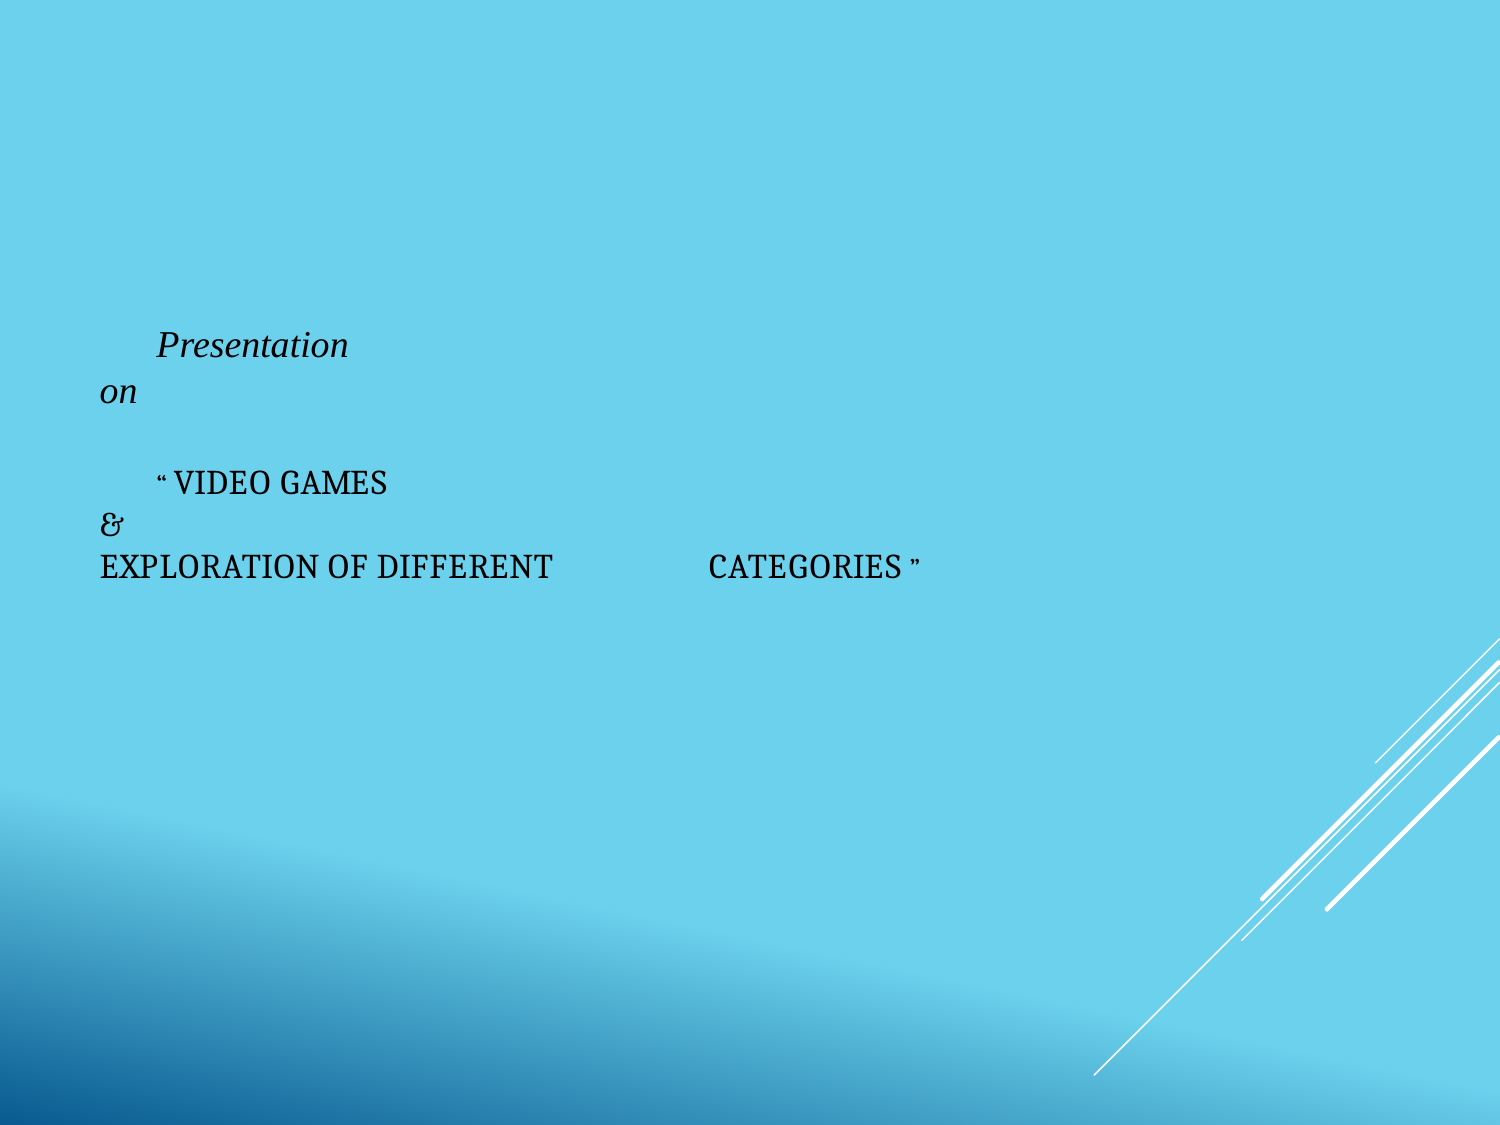

# Presentation on “ Video games & exploration of different 							     categories ”